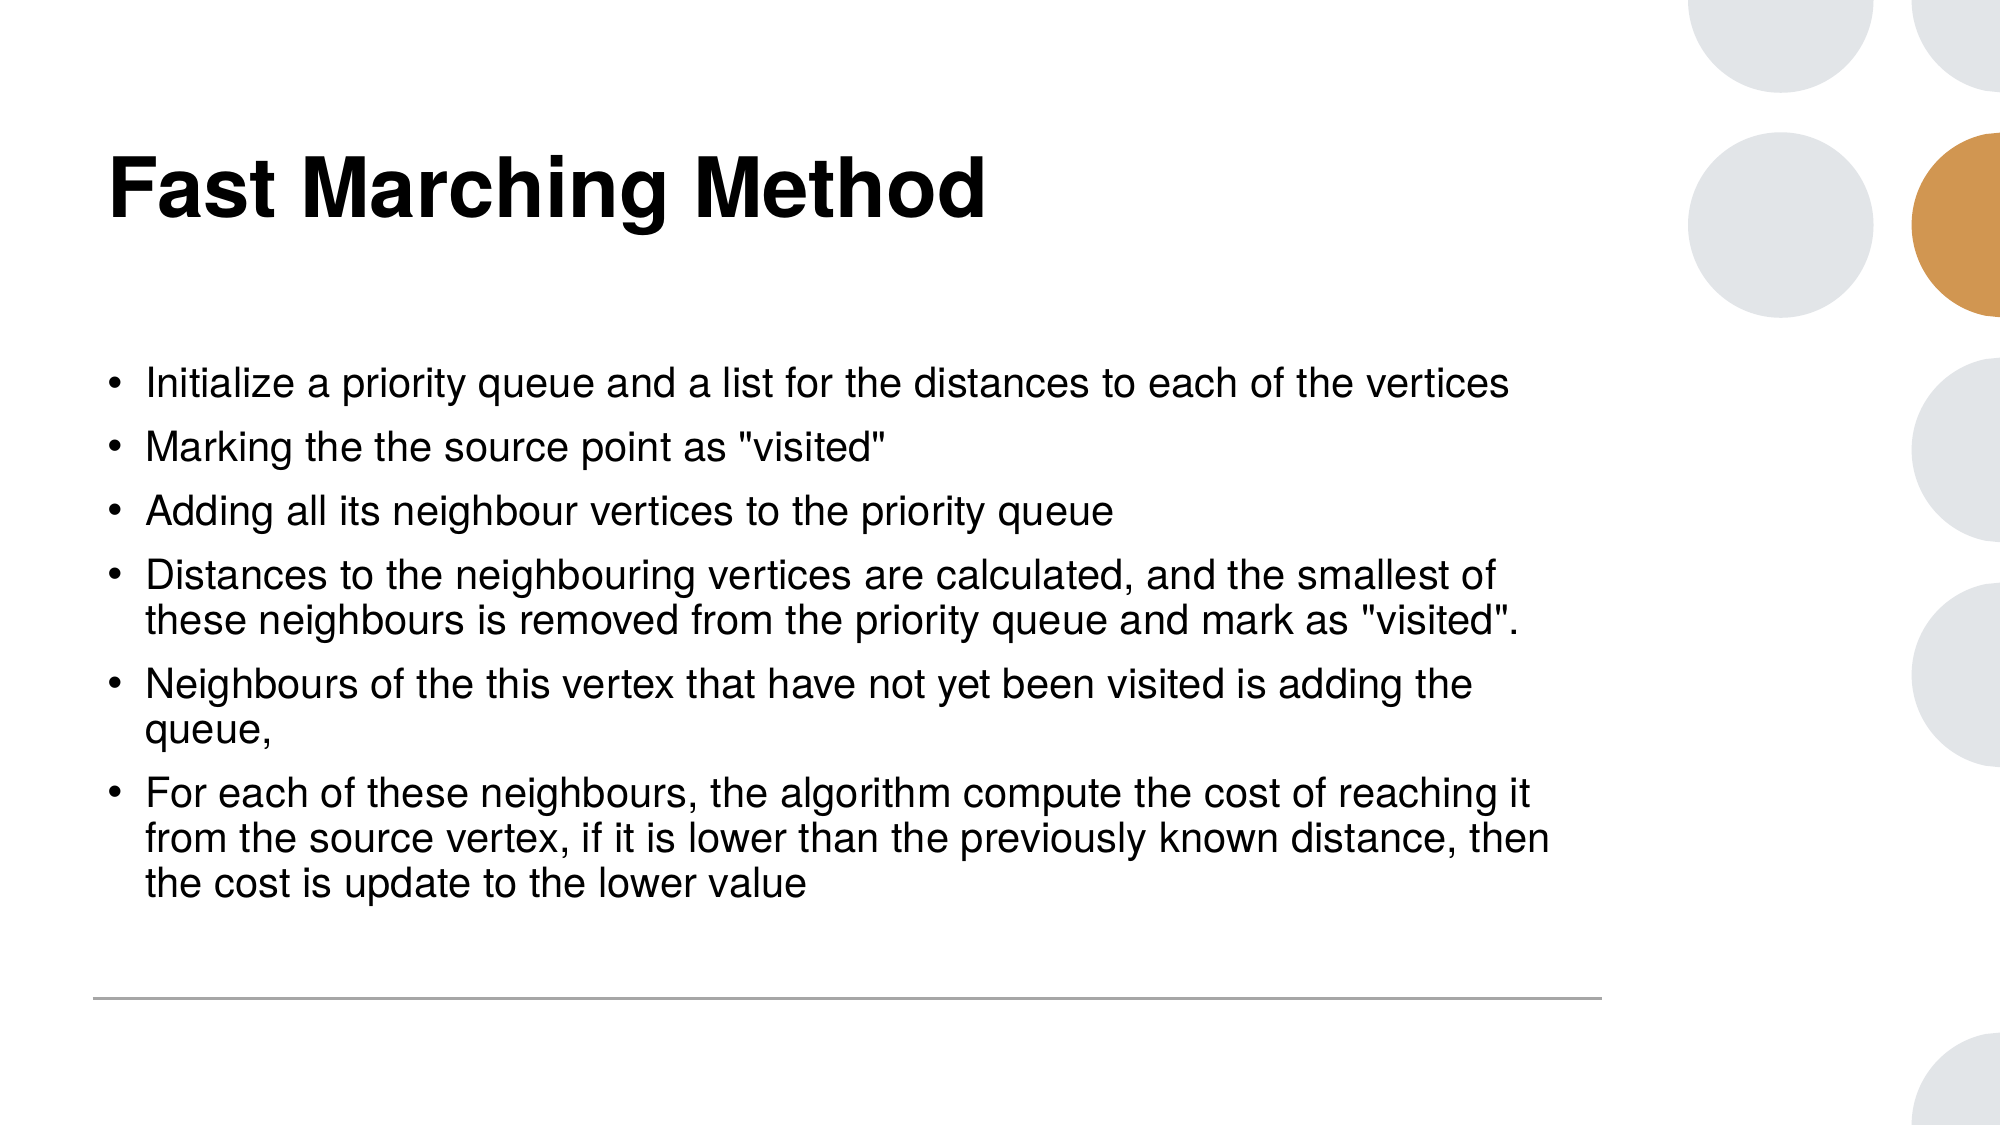

# Fast Marching Method
Initialize a priority queue and a list for the distances to each of the vertices
Marking the the source point as "visited"
Adding all its neighbour vertices to the priority queue
Distances to the neighbouring vertices are calculated, and the smallest of these neighbours is removed from the priority queue and mark as "visited".
Neighbours of the this vertex that have not yet been visited is adding the queue,
For each of these neighbours, the algorithm compute the cost of reaching it from the source vertex, if it is lower than the previously known distance, then the cost is update to the lower value